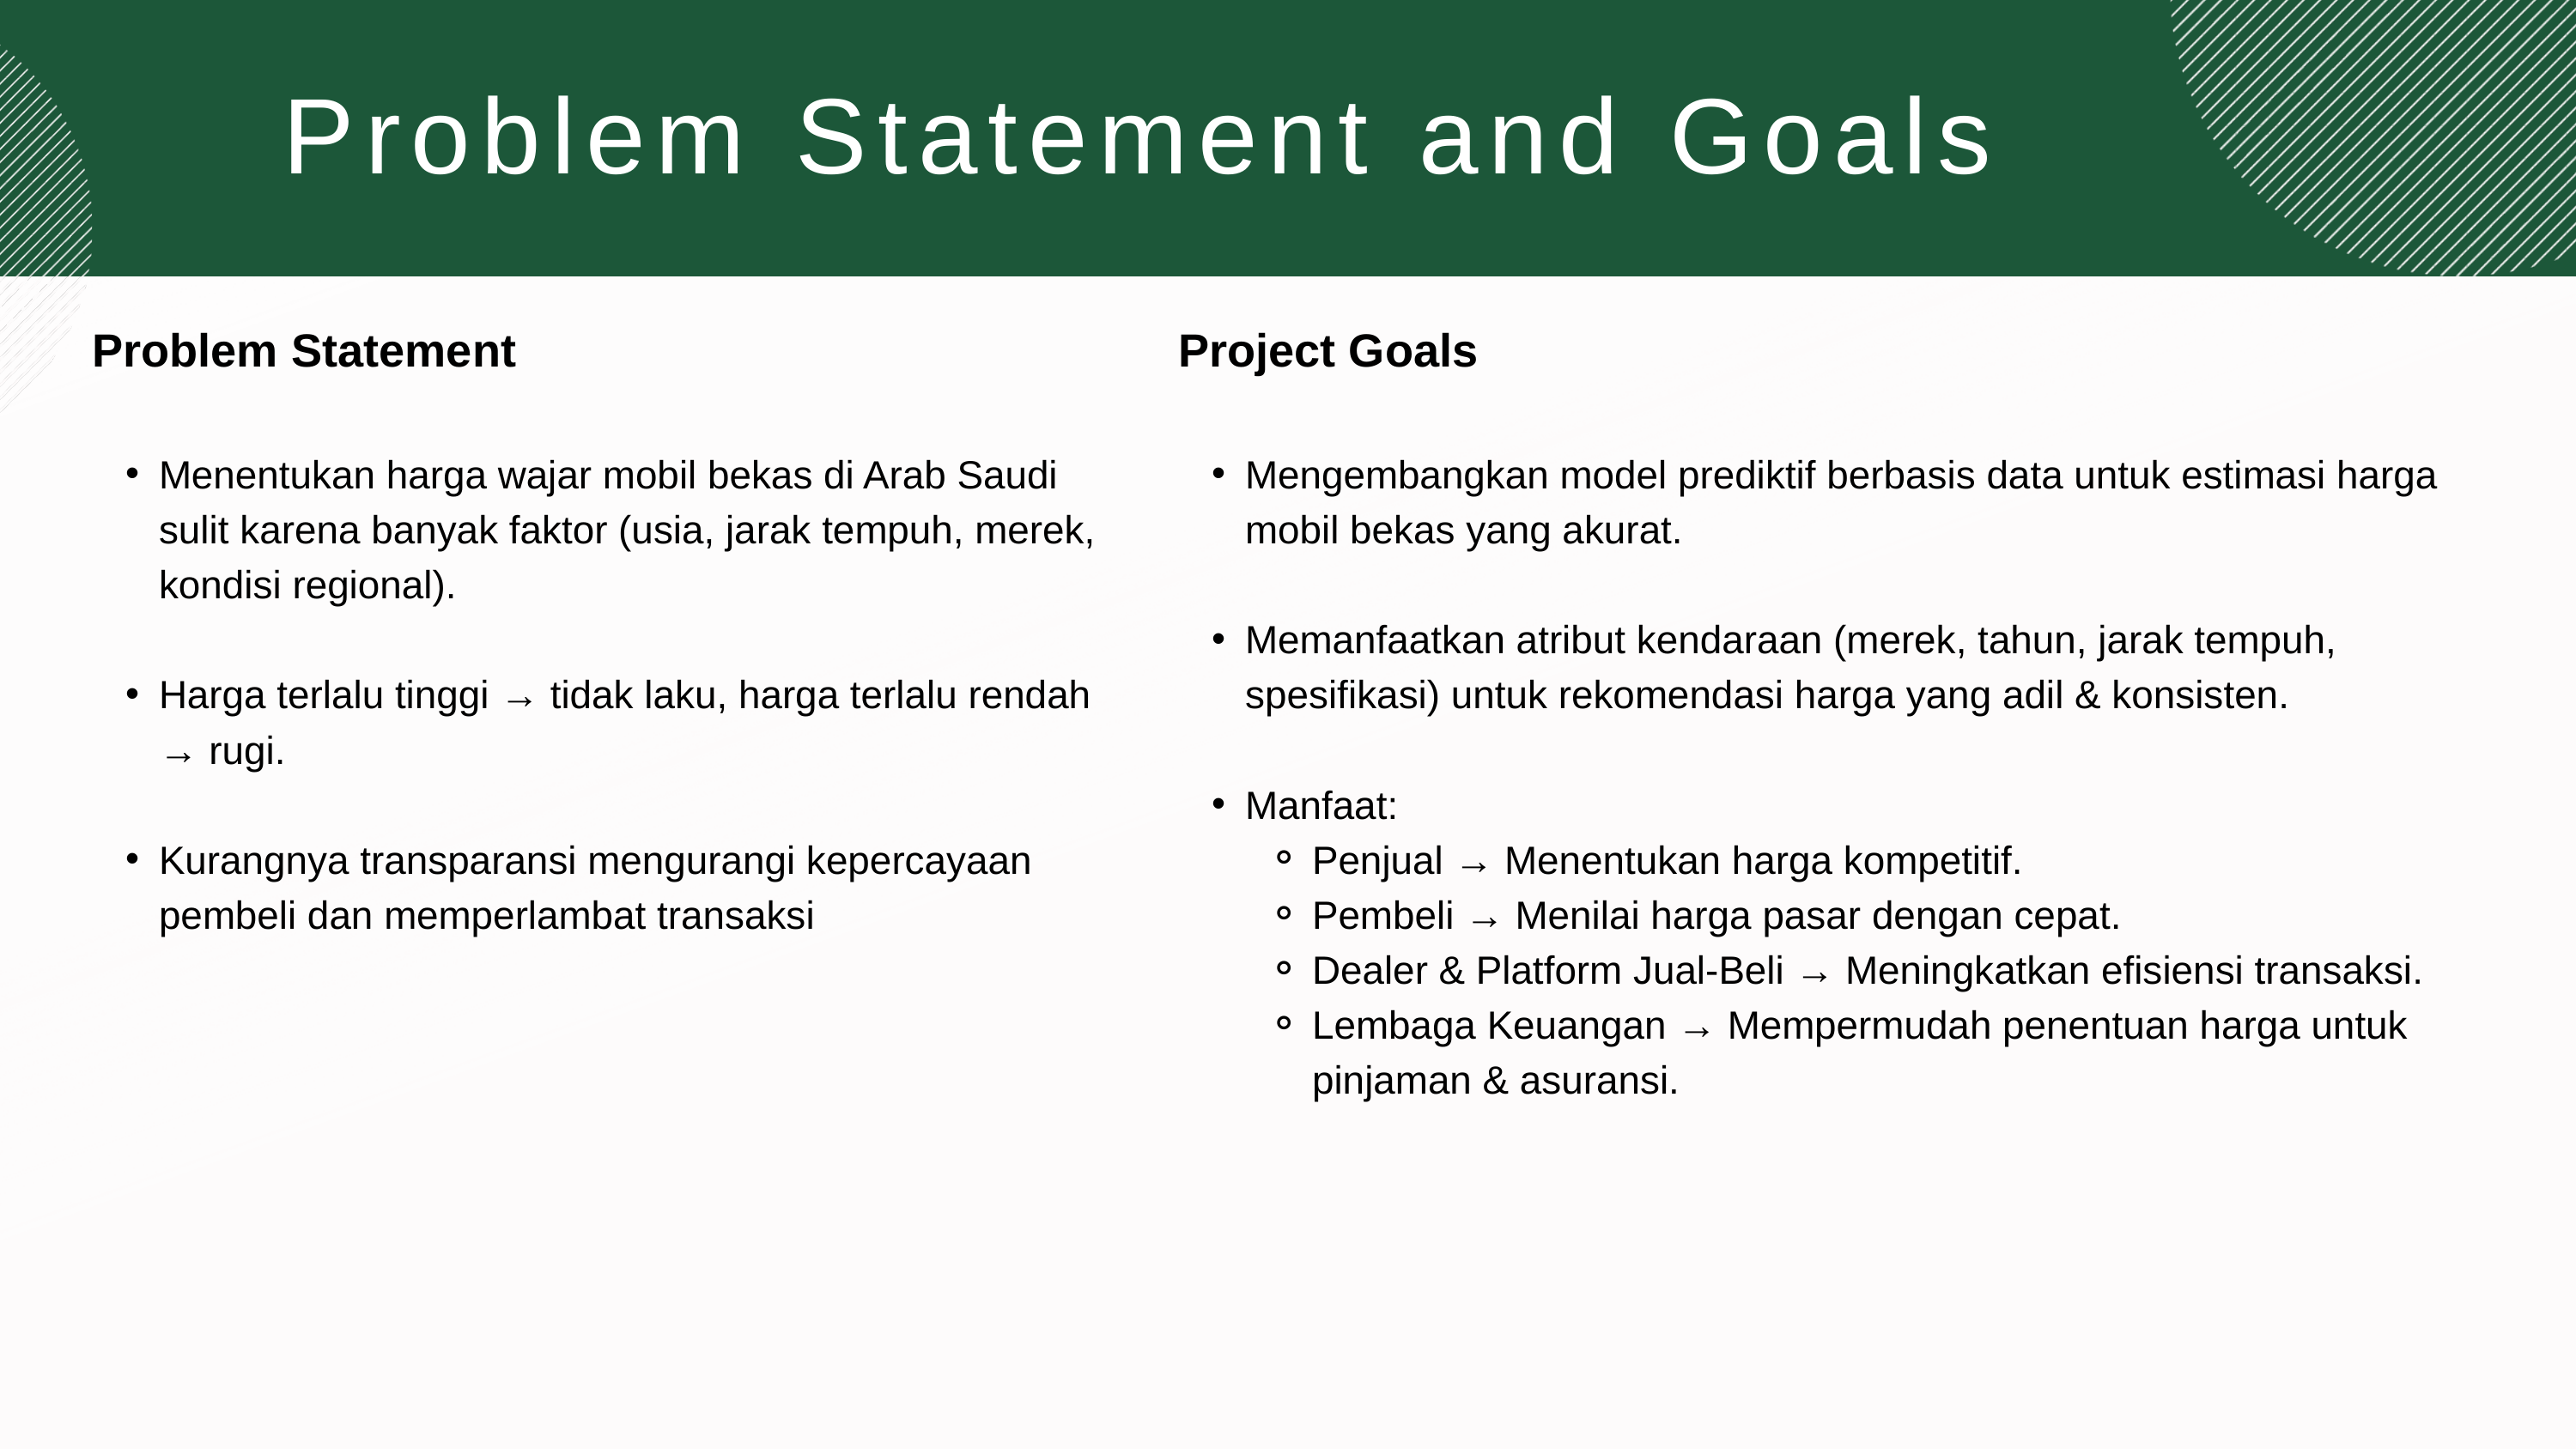

Problem Statement and Goals
Problem Statement

Menentukan harga wajar mobil bekas di Arab Saudi sulit karena banyak faktor (usia, jarak tempuh, merek, kondisi regional).

Harga terlalu tinggi → tidak laku, harga terlalu rendah → rugi.

Kurangnya transparansi mengurangi kepercayaan pembeli dan memperlambat transaksi

Project Goals

Mengembangkan model prediktif berbasis data untuk estimasi harga mobil bekas yang akurat.

Memanfaatkan atribut kendaraan (merek, tahun, jarak tempuh, spesifikasi) untuk rekomendasi harga yang adil & konsisten.

Manfaat:
Penjual → Menentukan harga kompetitif.
Pembeli → Menilai harga pasar dengan cepat.
Dealer & Platform Jual-Beli → Meningkatkan efisiensi transaksi.
Lembaga Keuangan → Mempermudah penentuan harga untuk pinjaman & asuransi.